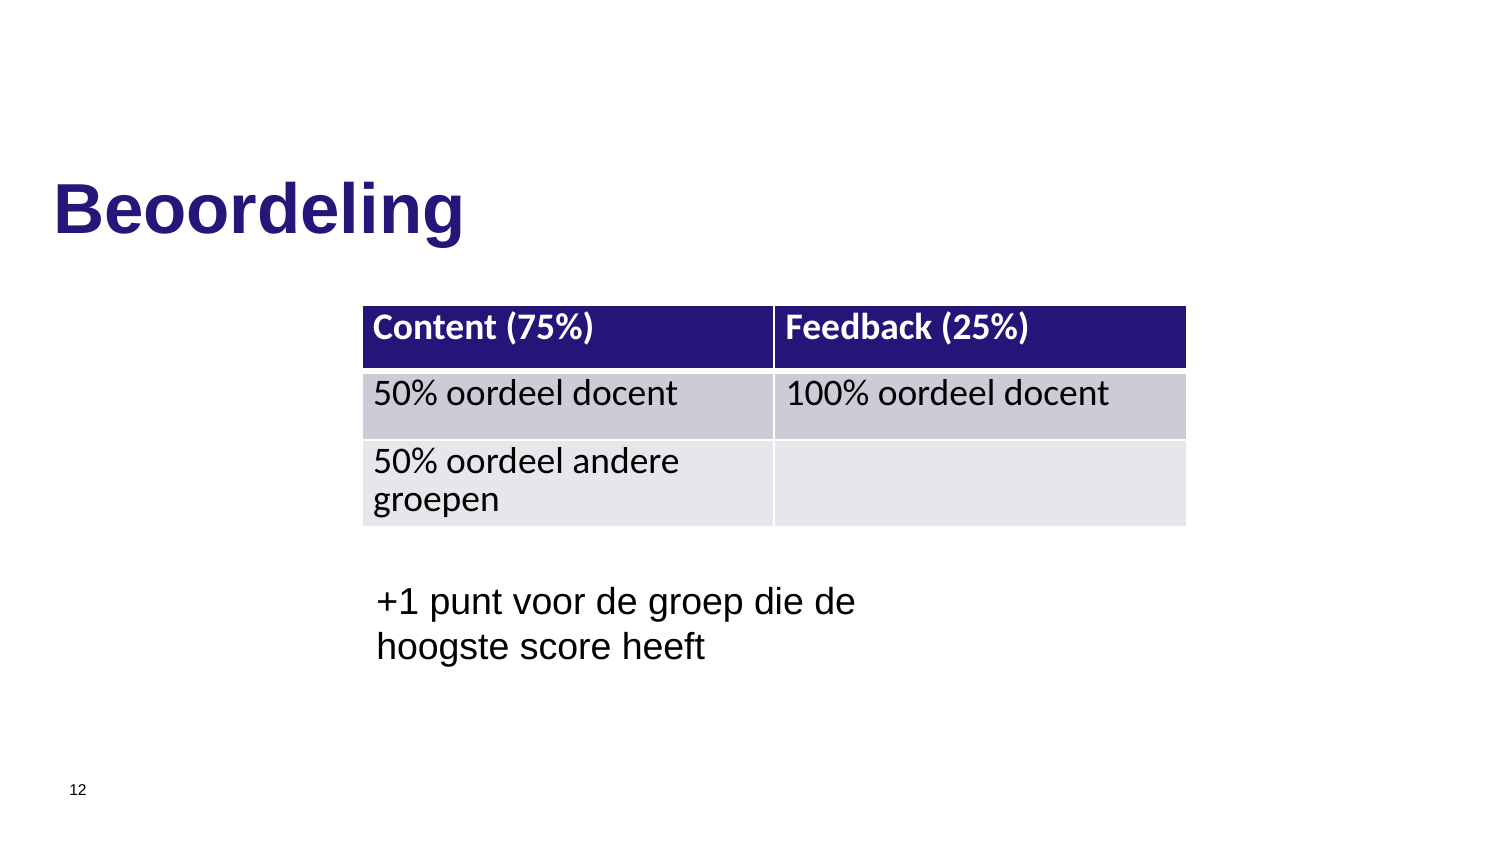

# Beoordeling

| Content (75%) | Feedback (25%) |
| --- | --- |
| 50% oordeel docent | 100% oordeel docent |
| 50% oordeel andere groepen |  |
+1 punt voor de groep die de hoogste score heeft
12